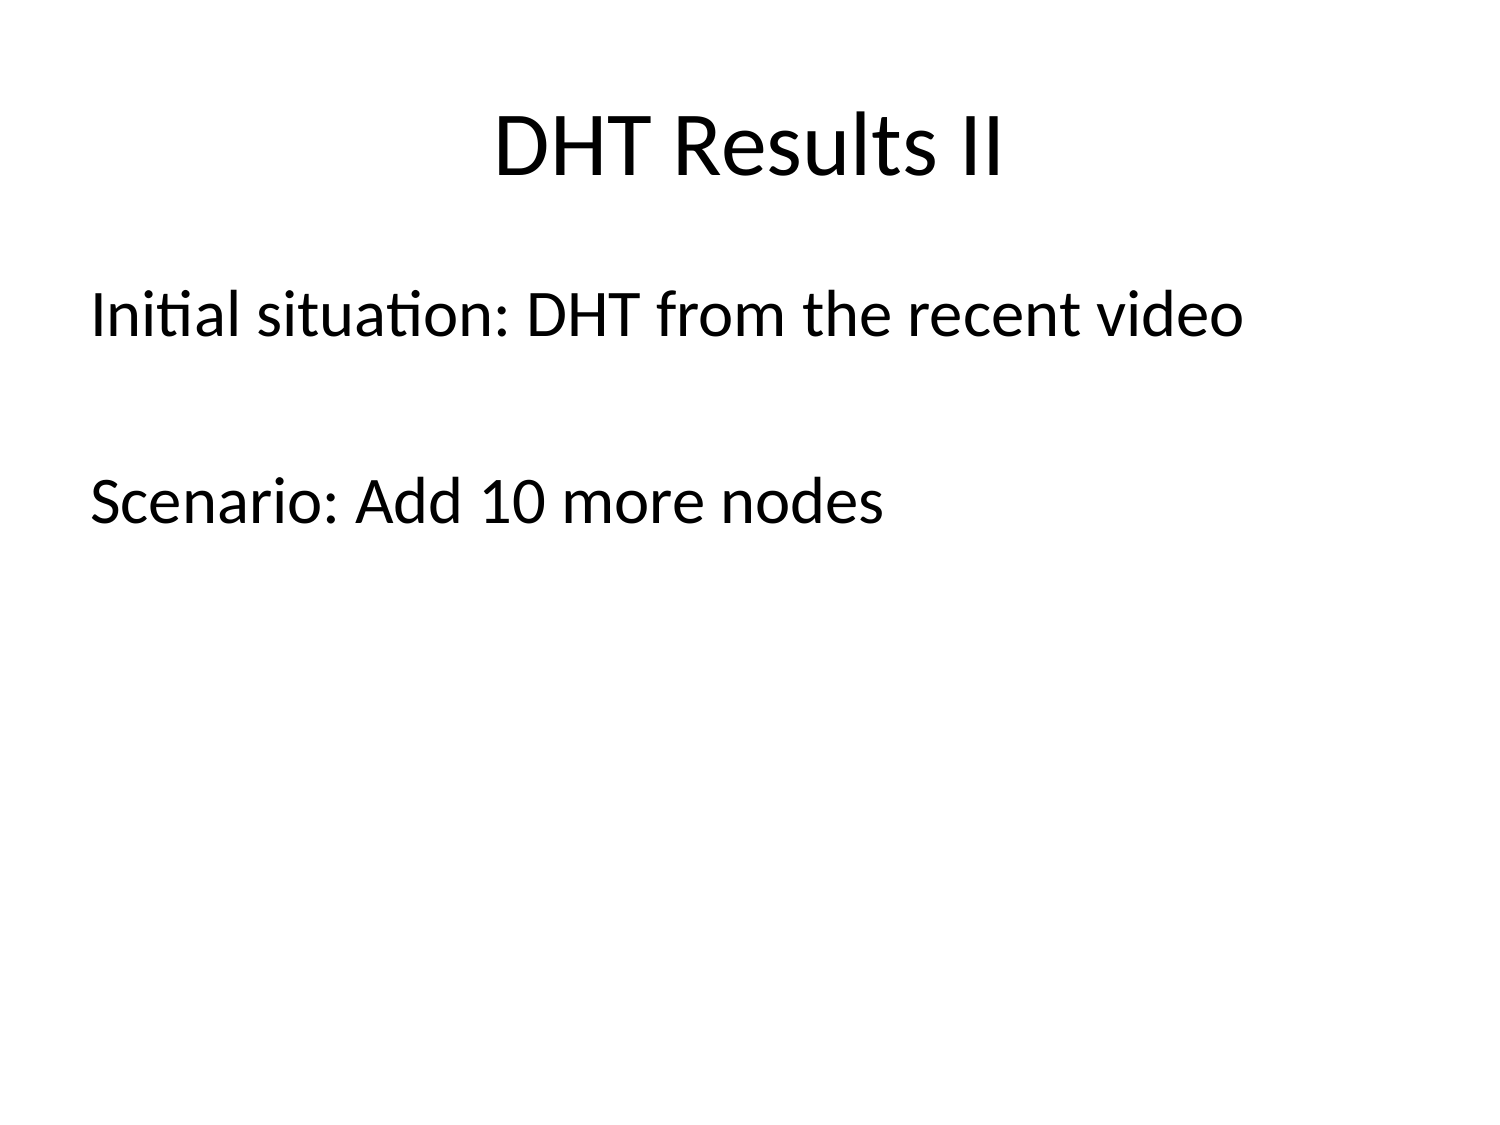

# DHT Results II
Initial situation: DHT from the recent video

Scenario: Add 10 more nodes